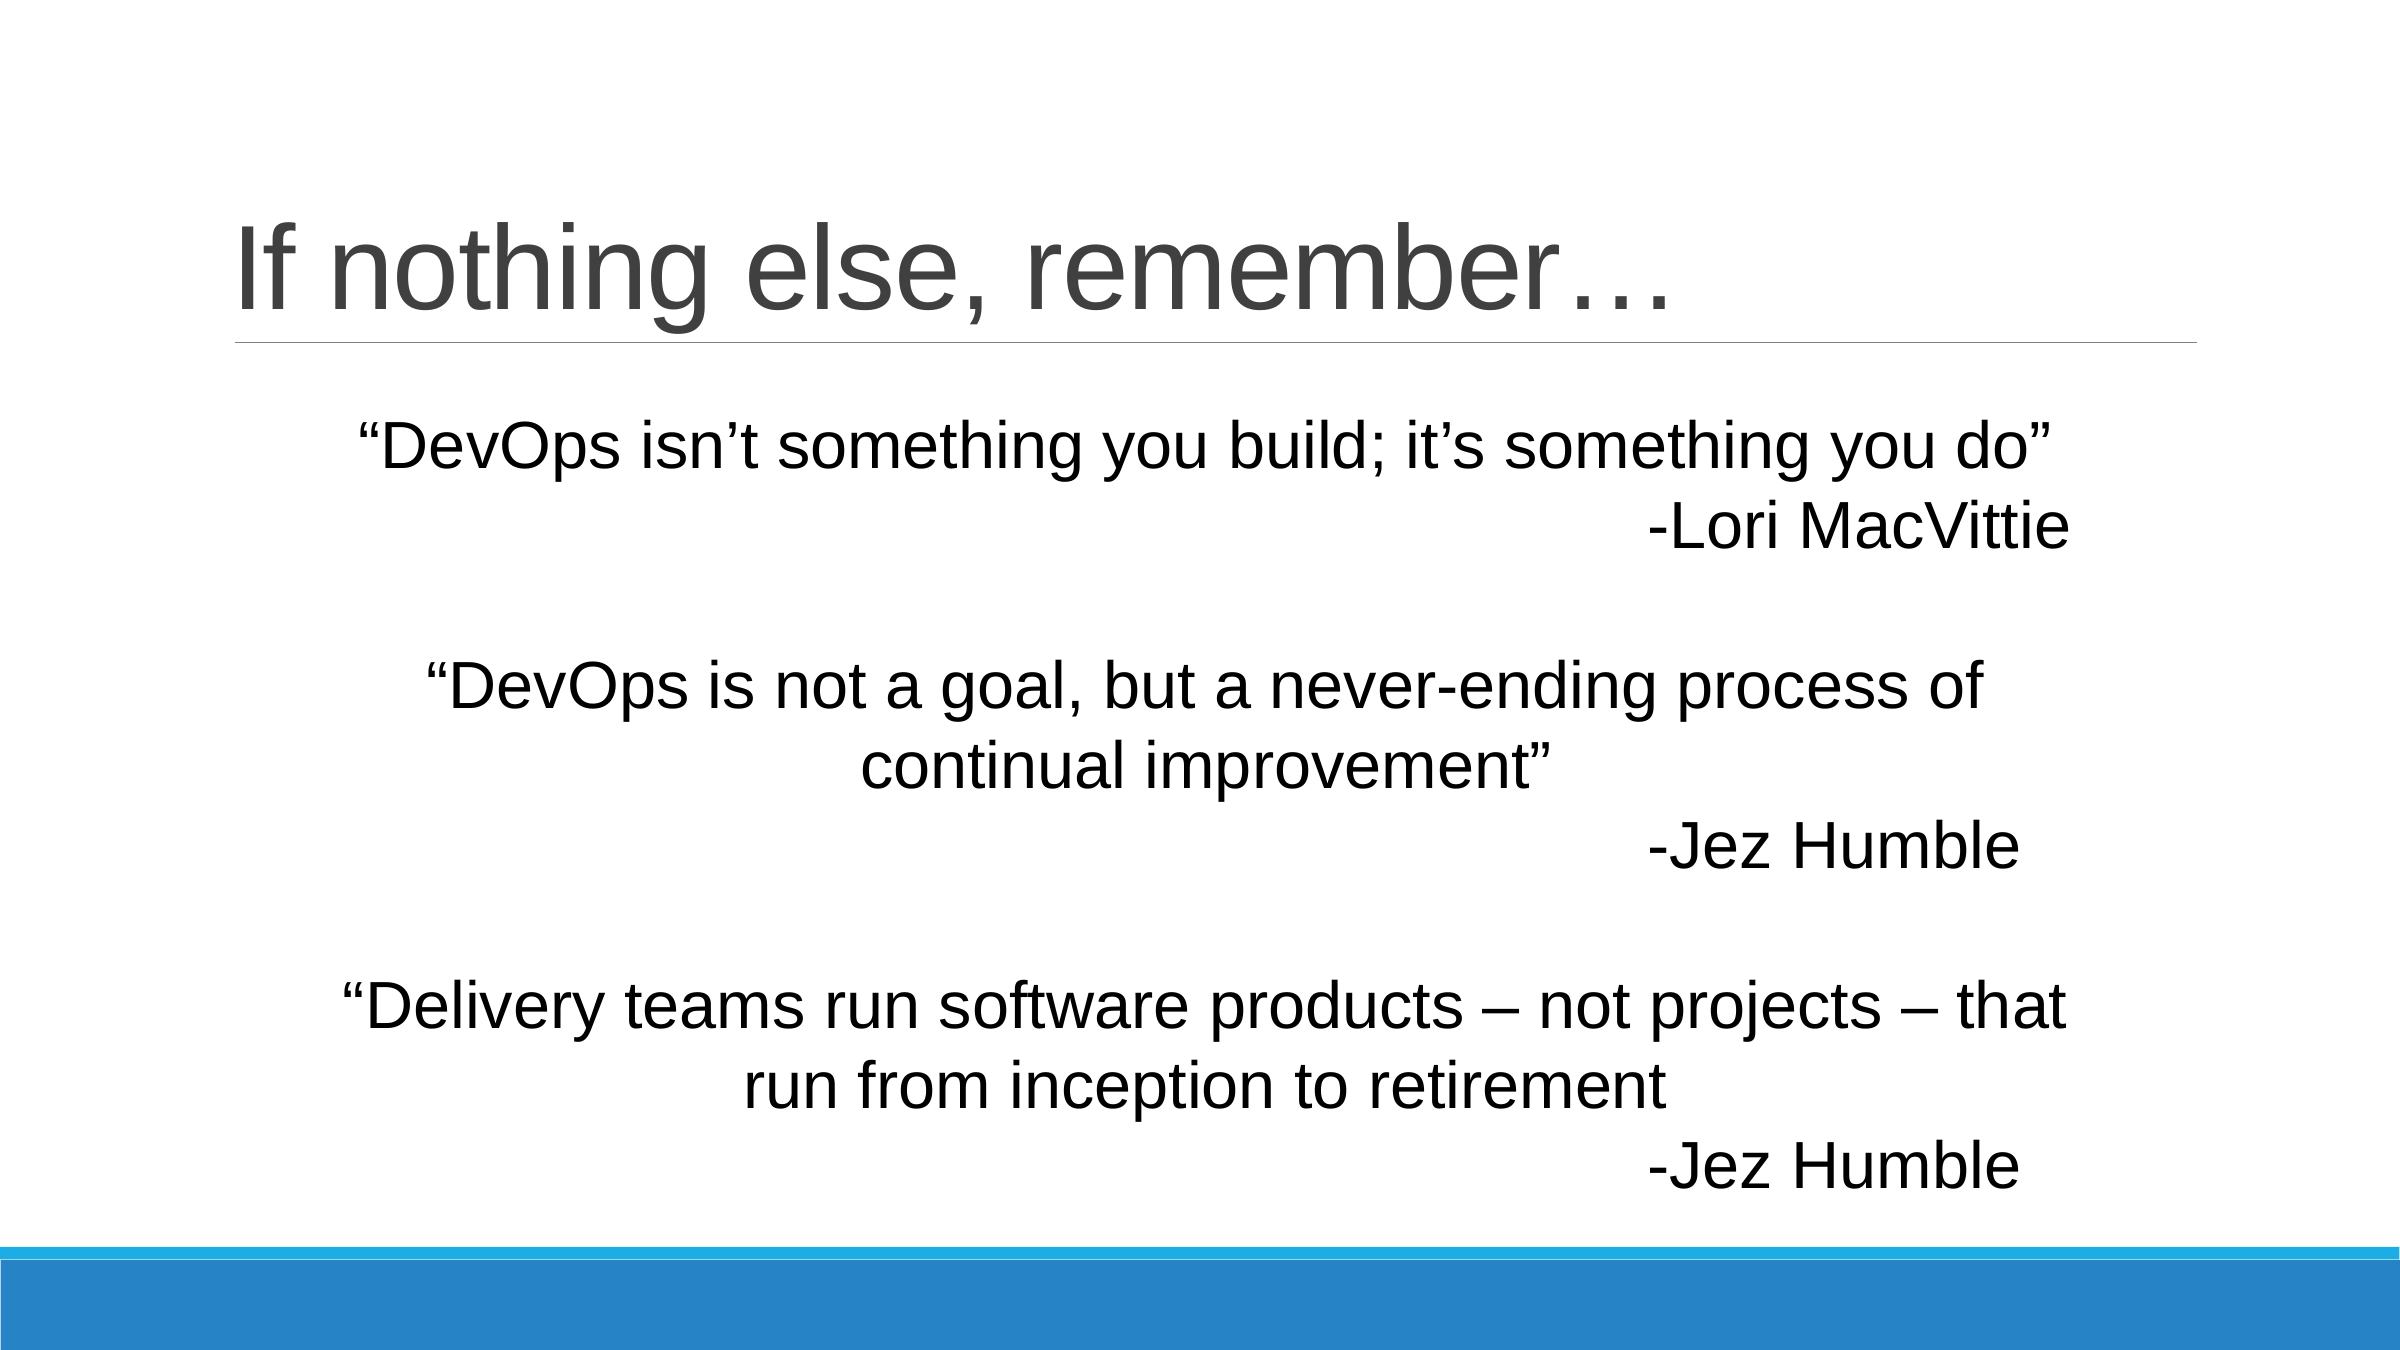

# If nothing else, remember…
“DevOps isn’t something you build; it’s something you do”
									-Lori MacVittie

“DevOps is not a goal, but a never-ending process of continual improvement”
									-Jez Humble

“Delivery teams run software products – not projects – that run from inception to retirement
									-Jez Humble